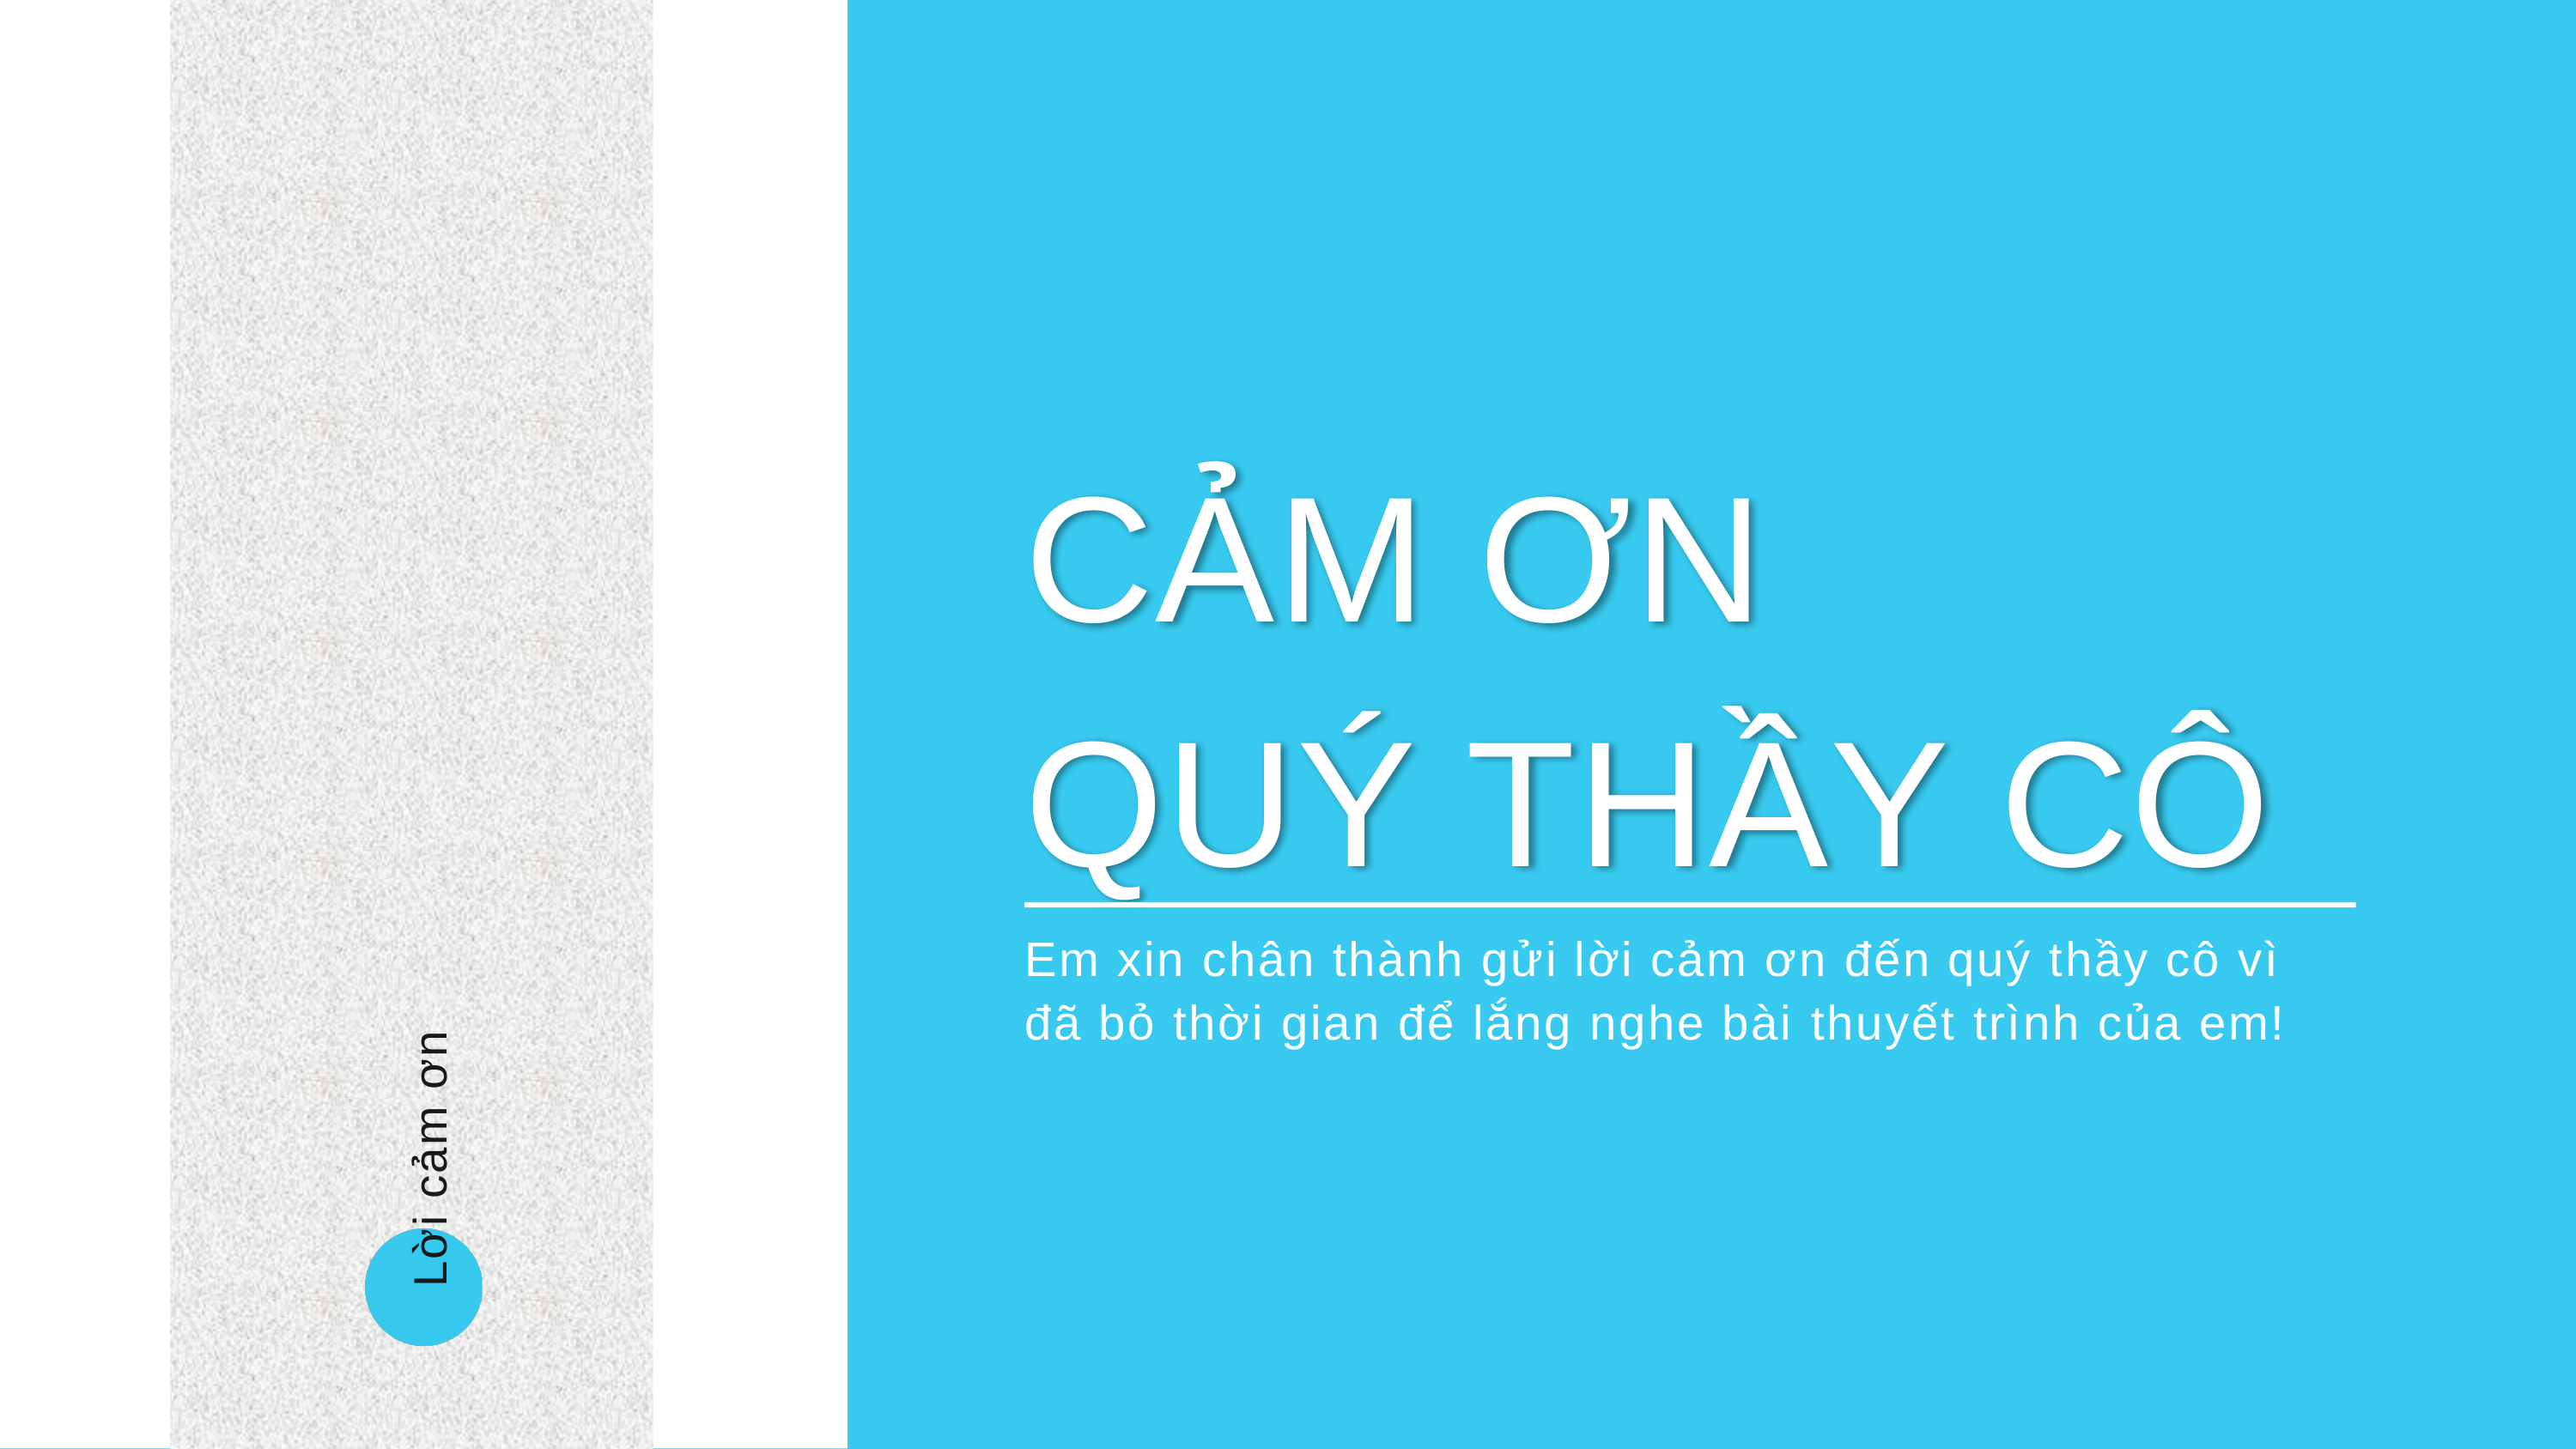

CẢM ƠN
QUÝ THẦY CÔ

Em xin chân thành gửi lời cảm ơn đến quý thầy cô vì đã bỏ thời gian để lắng nghe bài thuyết trình của em!
Lời cảm ơn